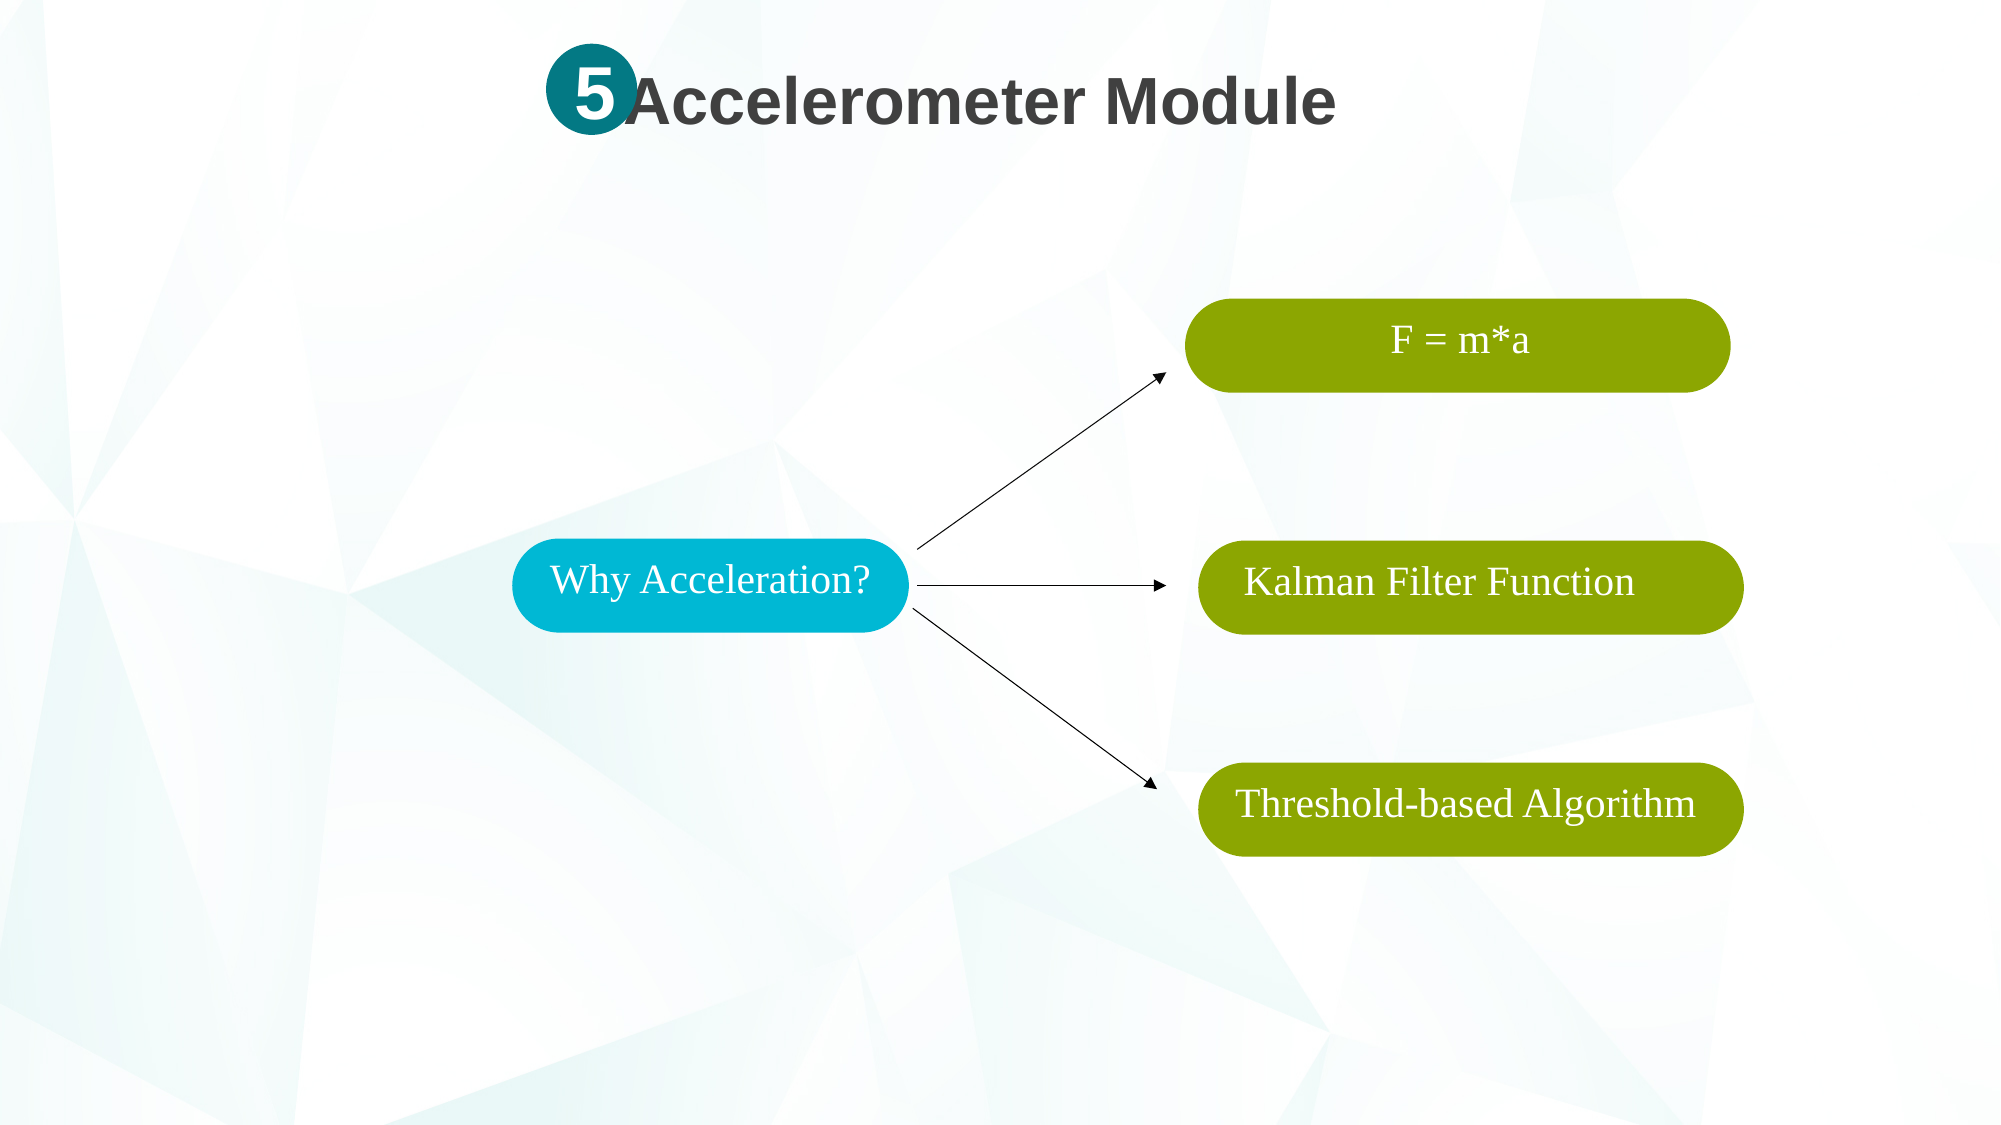

5
Accelerometer Module

F = m*a

Why Acceleration?

        Kalman Filter Function

              Threshold-based Algorithm